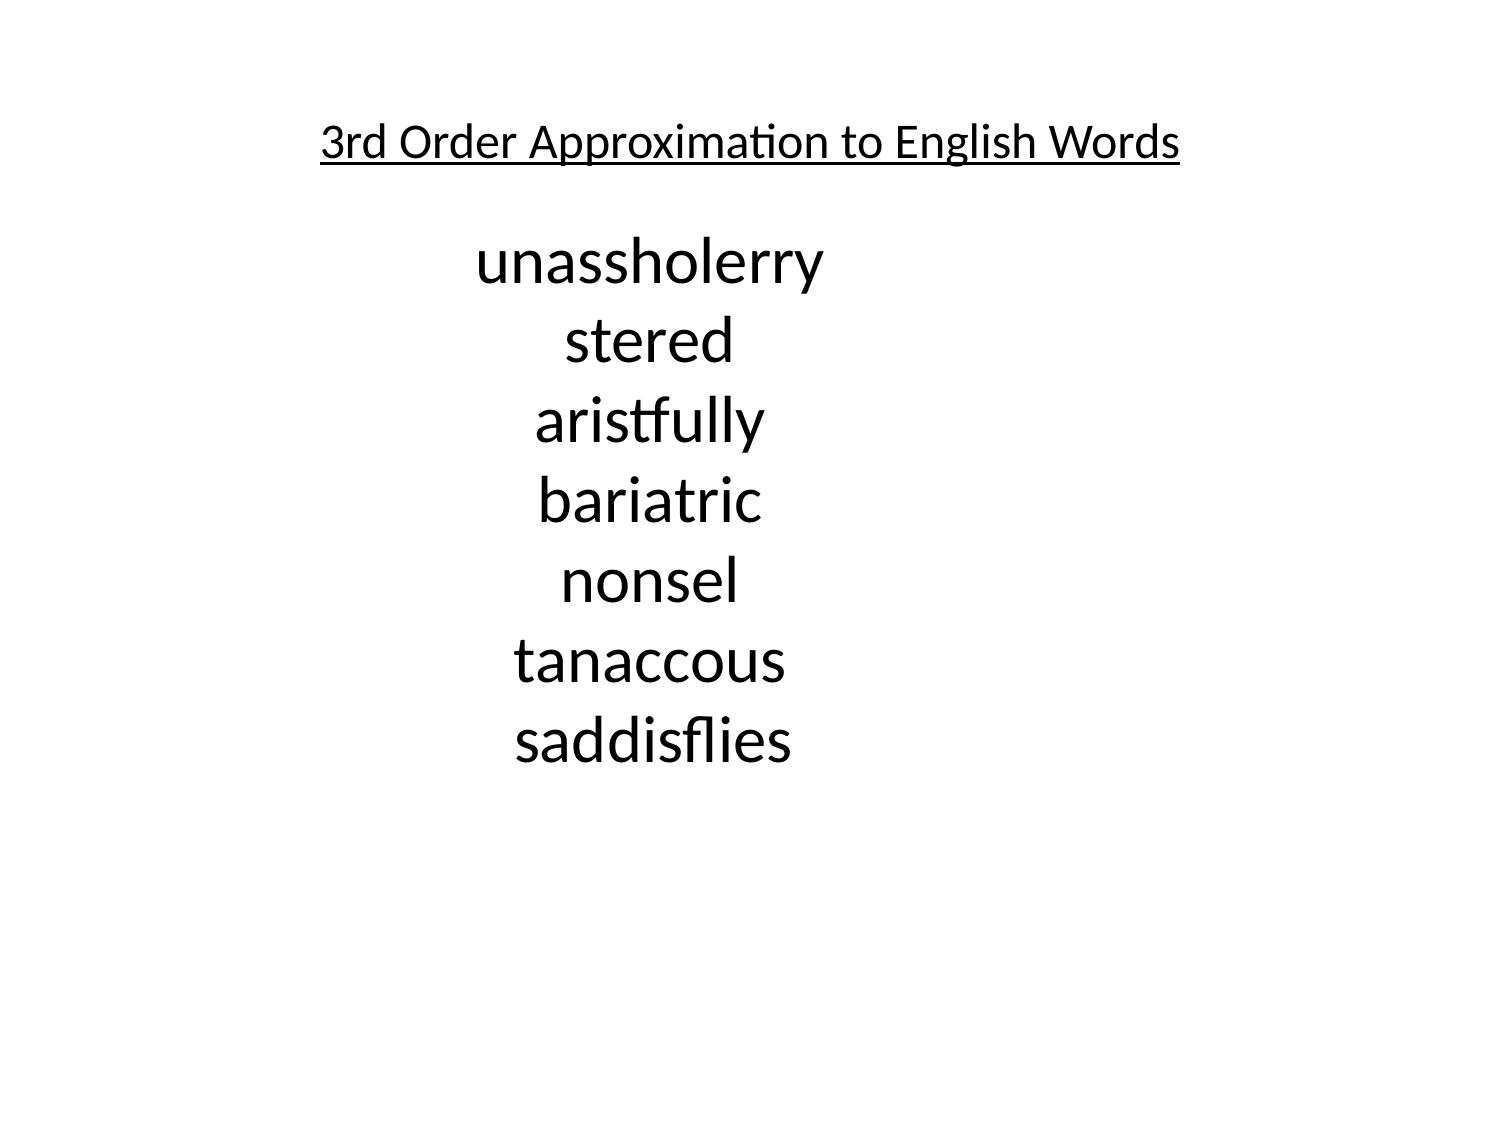

# 3rd Order Approximation to English Words
unassholerry
stered
aristfully
bariatric
nonsel
tanaccous
saddisflies